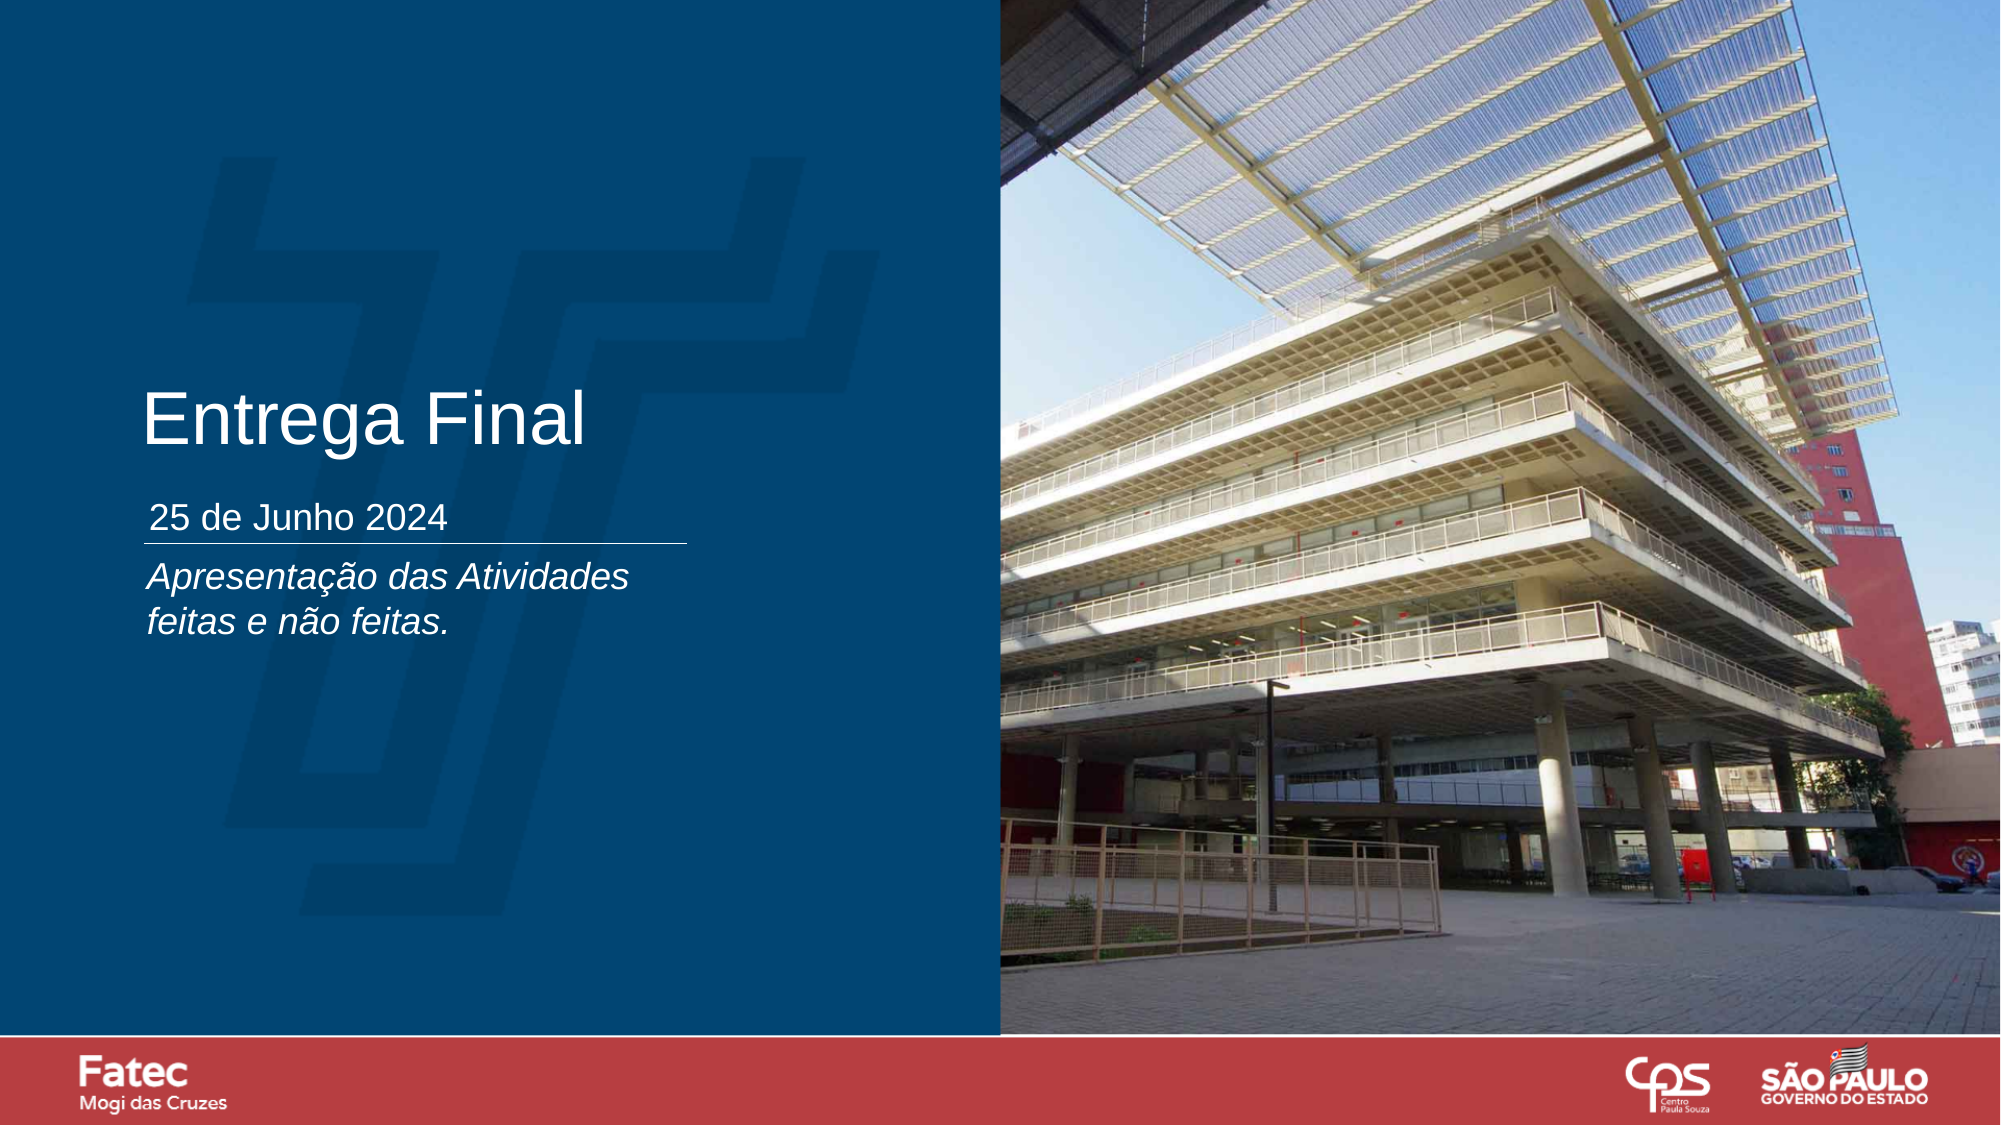

Entrega Final
25 de Junho 2024
Apresentação das Atividades feitas e não feitas.